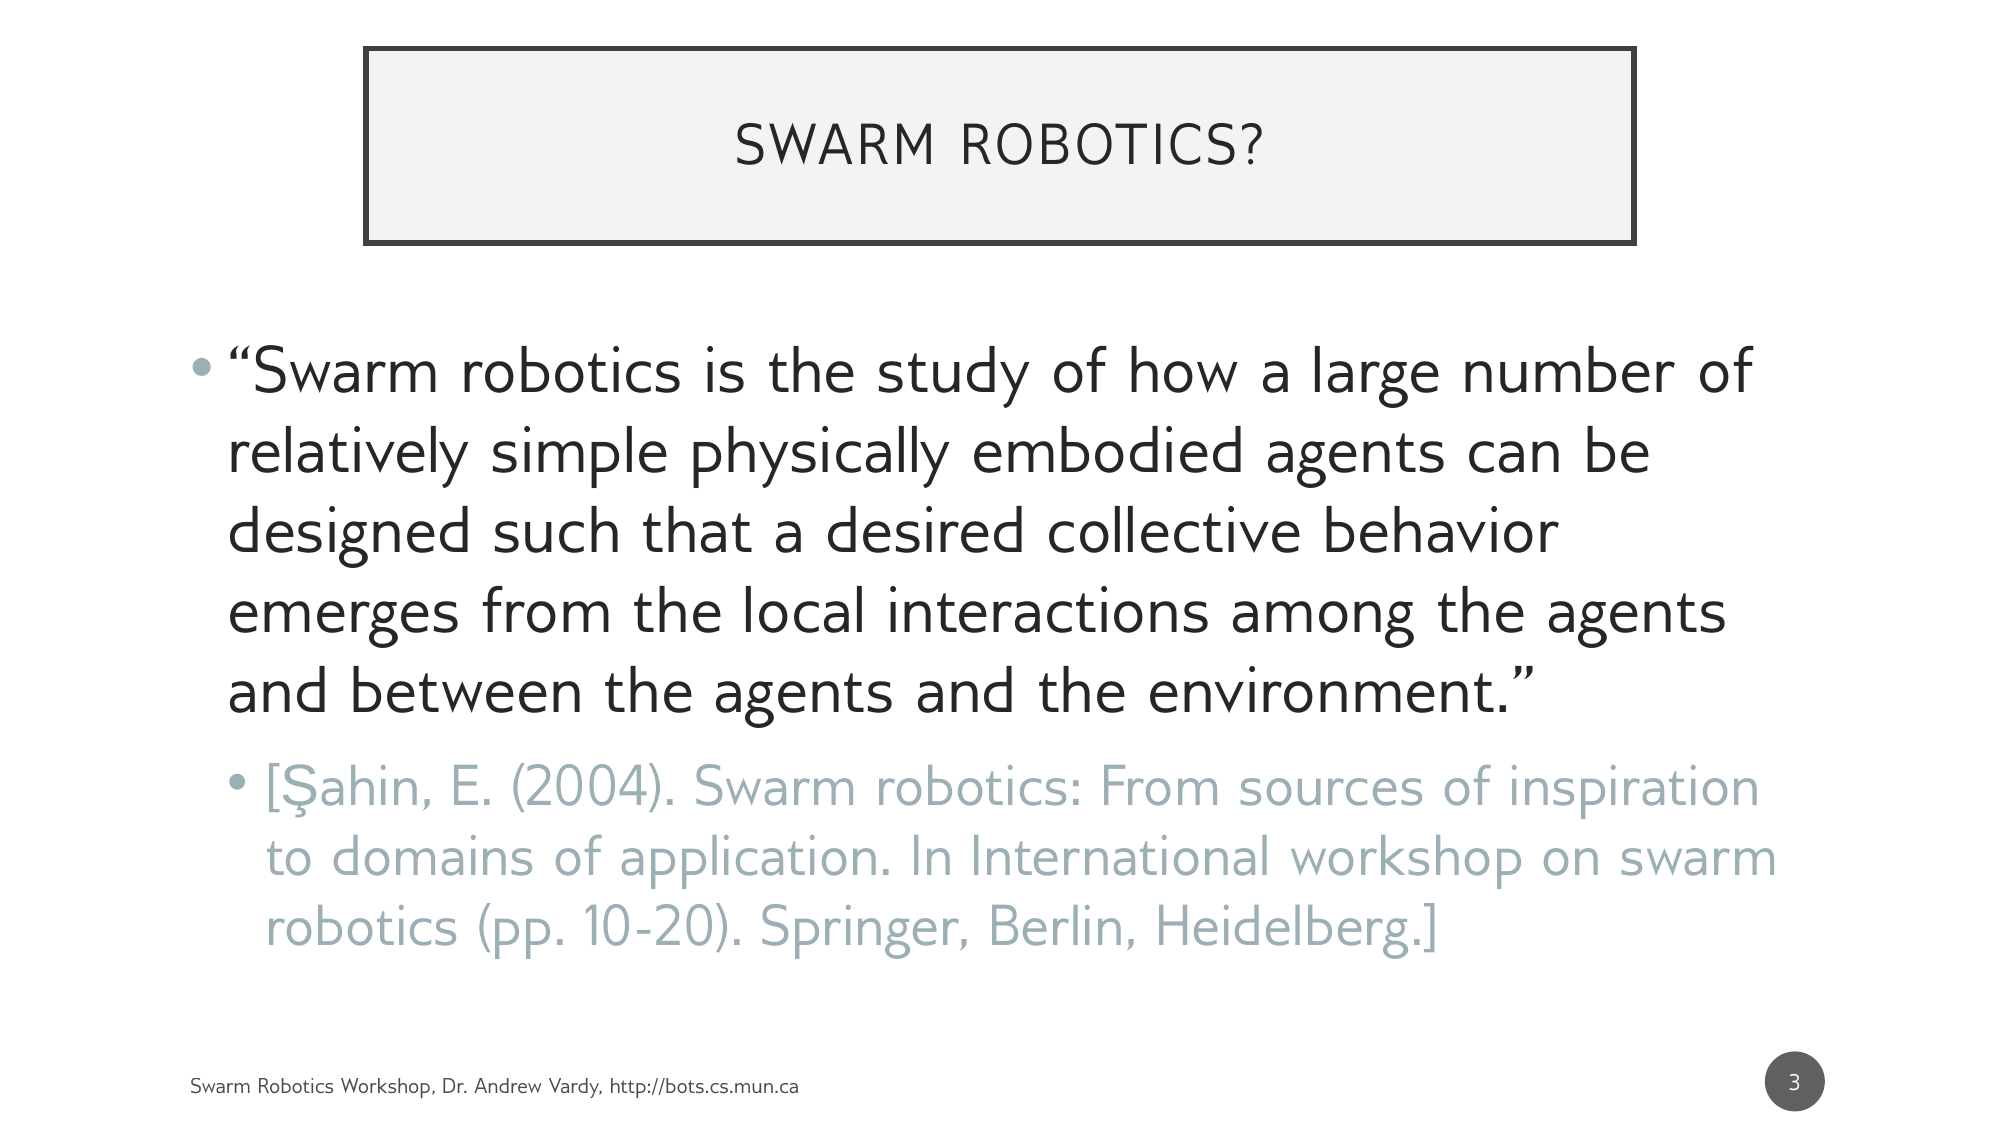

# Swarm Robotics?
“Swarm robotics is the study of how a large number of relatively simple physically embodied agents can be designed such that a desired collective behavior emerges from the local interactions among the agents and between the agents and the environment.”
[Şahin, E. (2004). Swarm robotics: From sources of inspiration to domains of application. In International workshop on swarm robotics (pp. 10-20). Springer, Berlin, Heidelberg.]

3
Swarm Robotics Workshop, Dr. Andrew Vardy, http://bots.cs.mun.ca